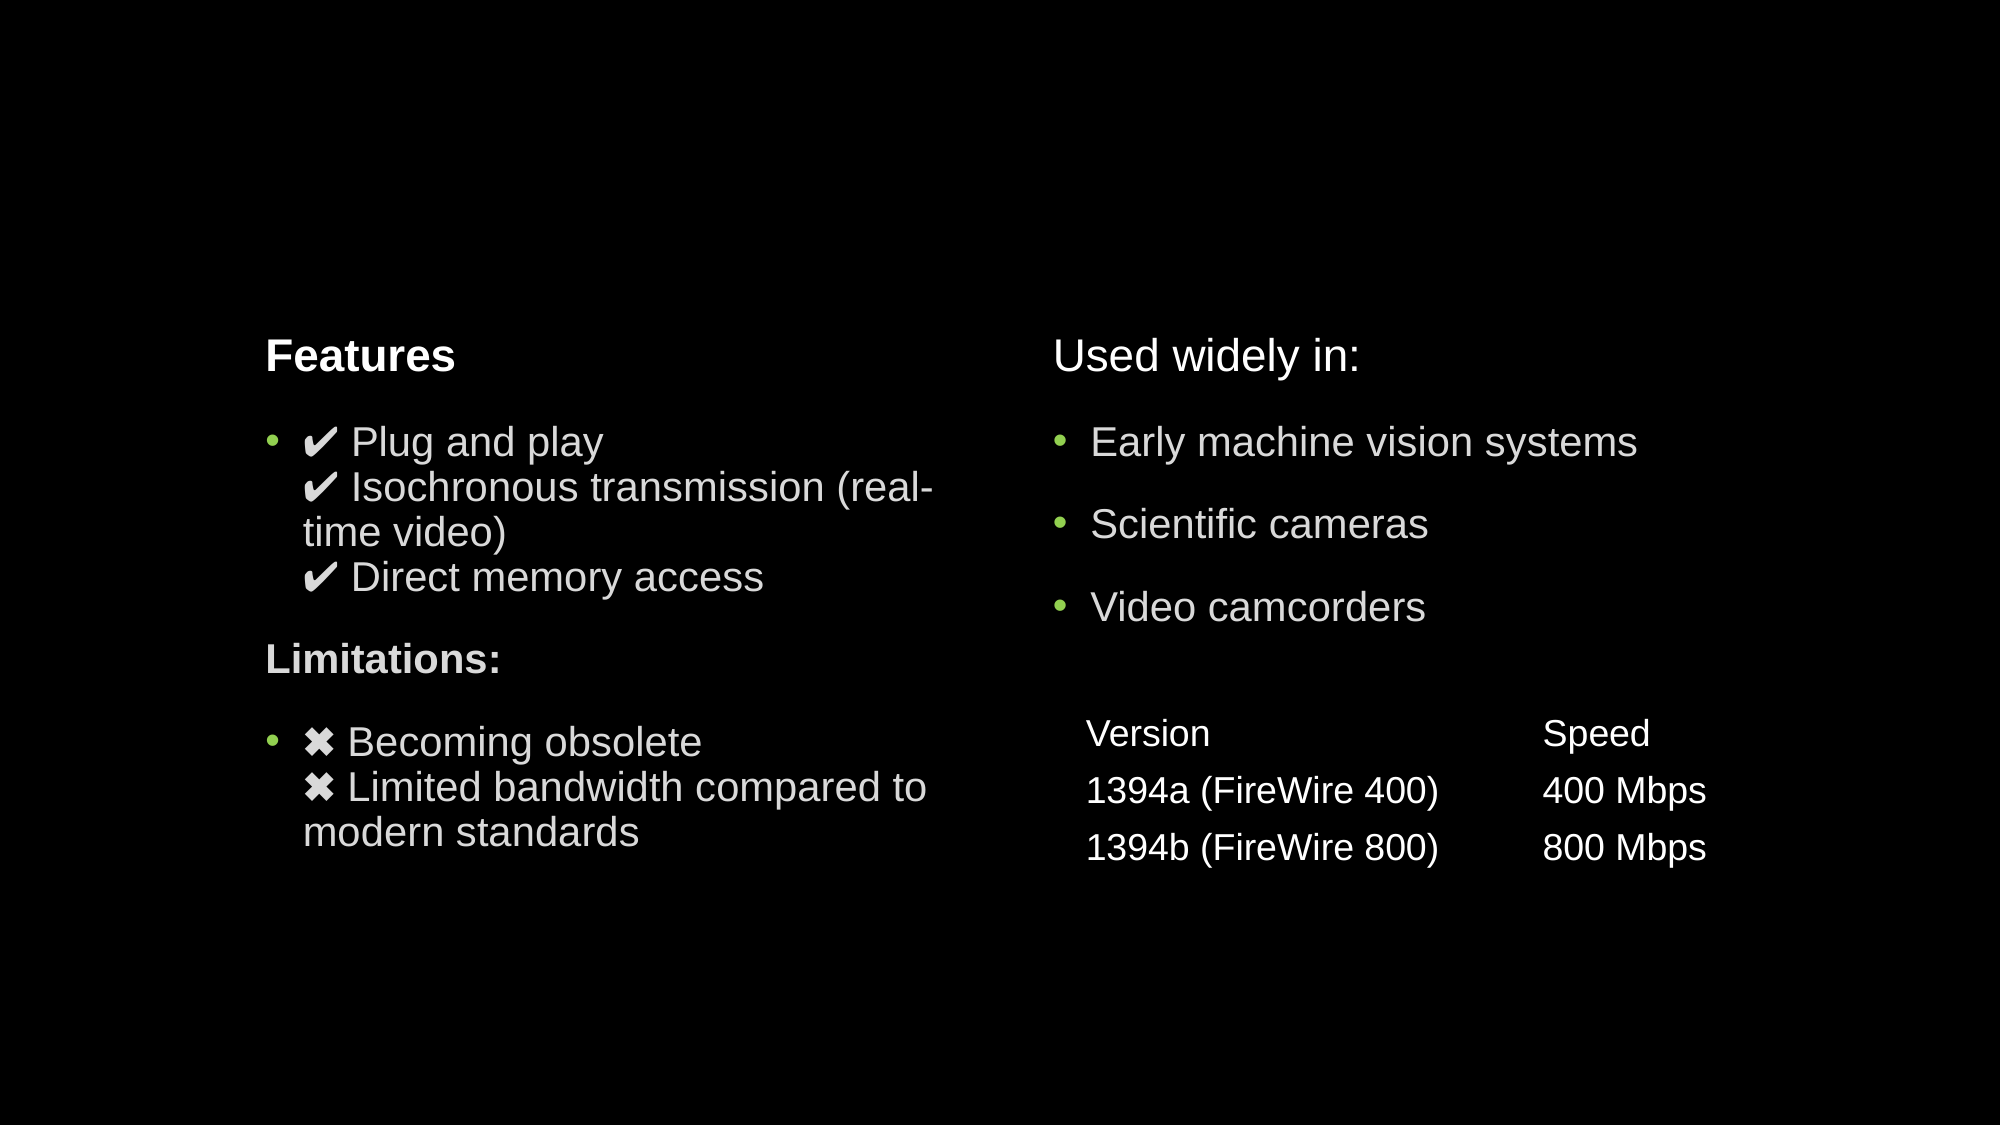

#
Features
Used widely in:
✔ Plug and play
✔ Isochronous transmission (real-time video)
✔ Direct memory access
Limitations:
✖ Becoming obsolete
✖ Limited bandwidth compared to modern standards

Early machine vision systems
Scientific cameras
Video camcorders

| Version | Speed |
| --- | --- |
| 1394a (FireWire 400) | 400 Mbps |
| 1394b (FireWire 800) | 800 Mbps |